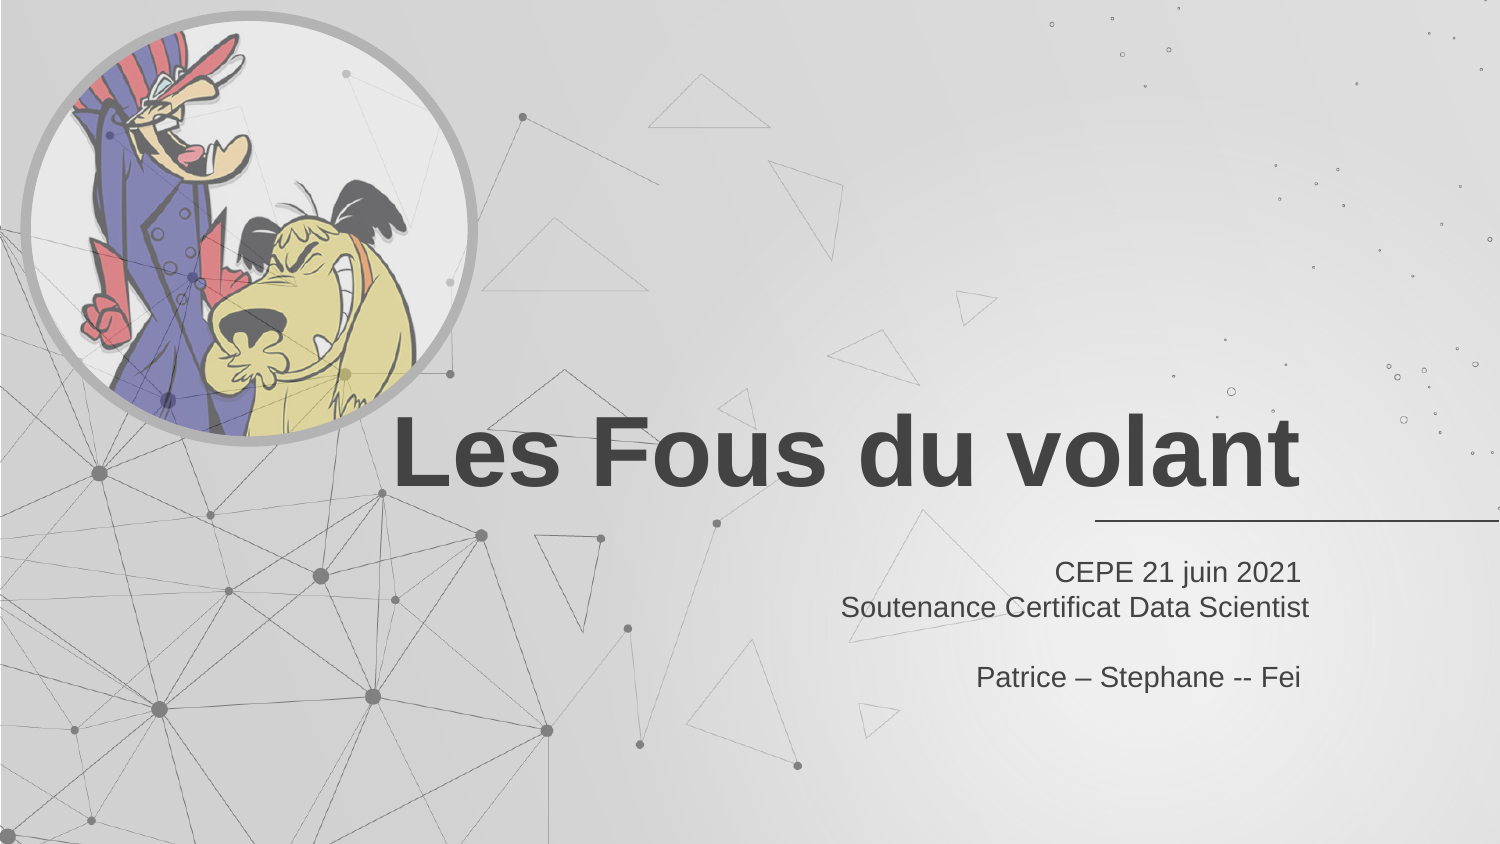

# Les Fous du volant
CEPE 21 juin 2021
Soutenance Certificat Data Scientist

Patrice – Stephane -- Fei